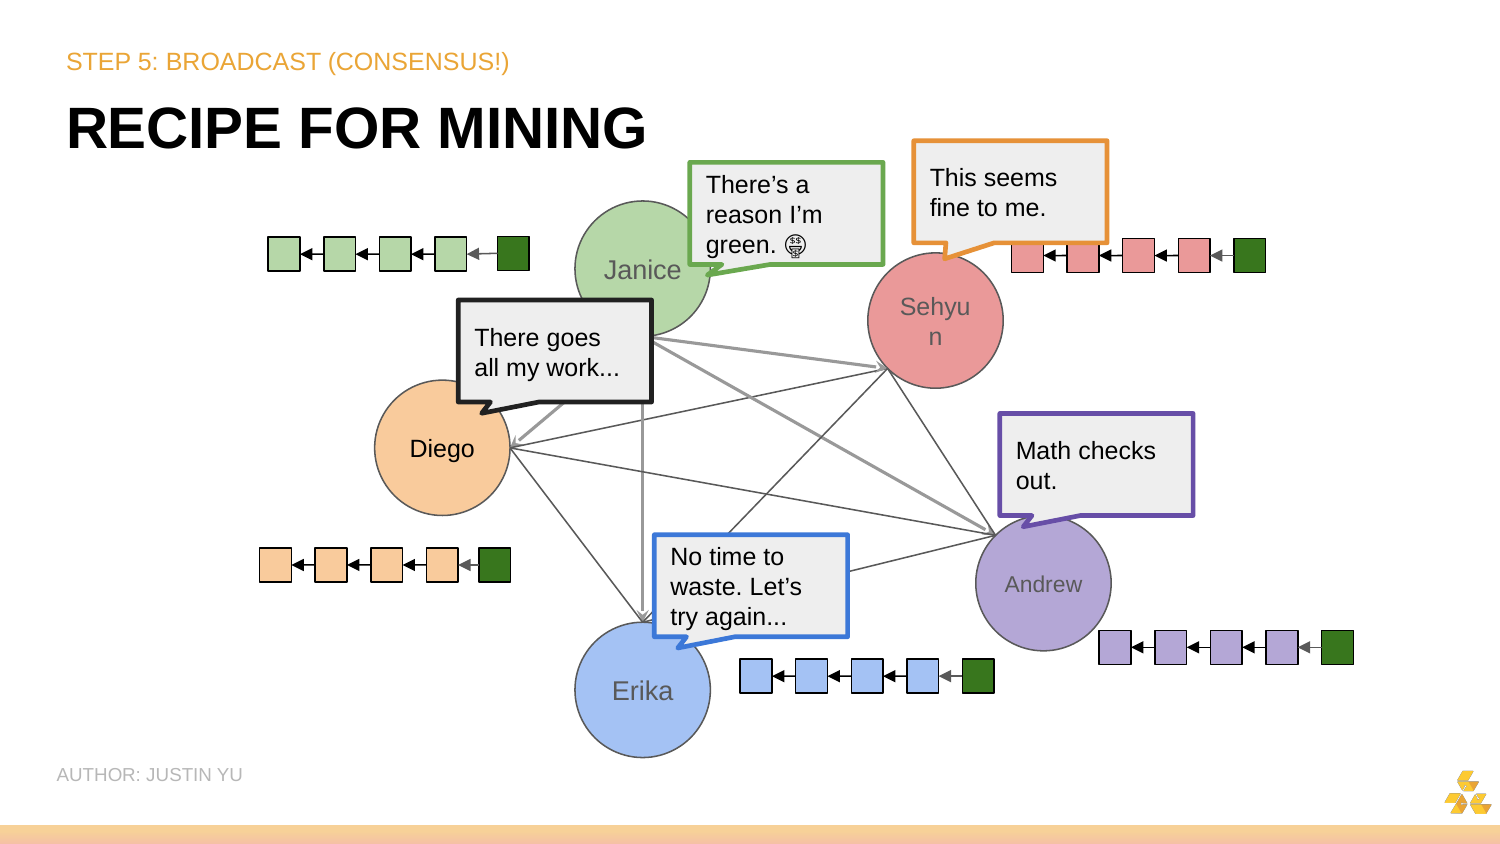

# STEP 5: BROADCAST (CONSENSUS!)
RECIPE FOR MINING
This seems fine to me.
There’s a reason I’m  green. 🤑
Janice

Sehyun
There goes all my work...
Diego
Math checks out.
Andrew
No time to waste. Let’s try again...

Erika

AUTHOR: JUSTIN YU